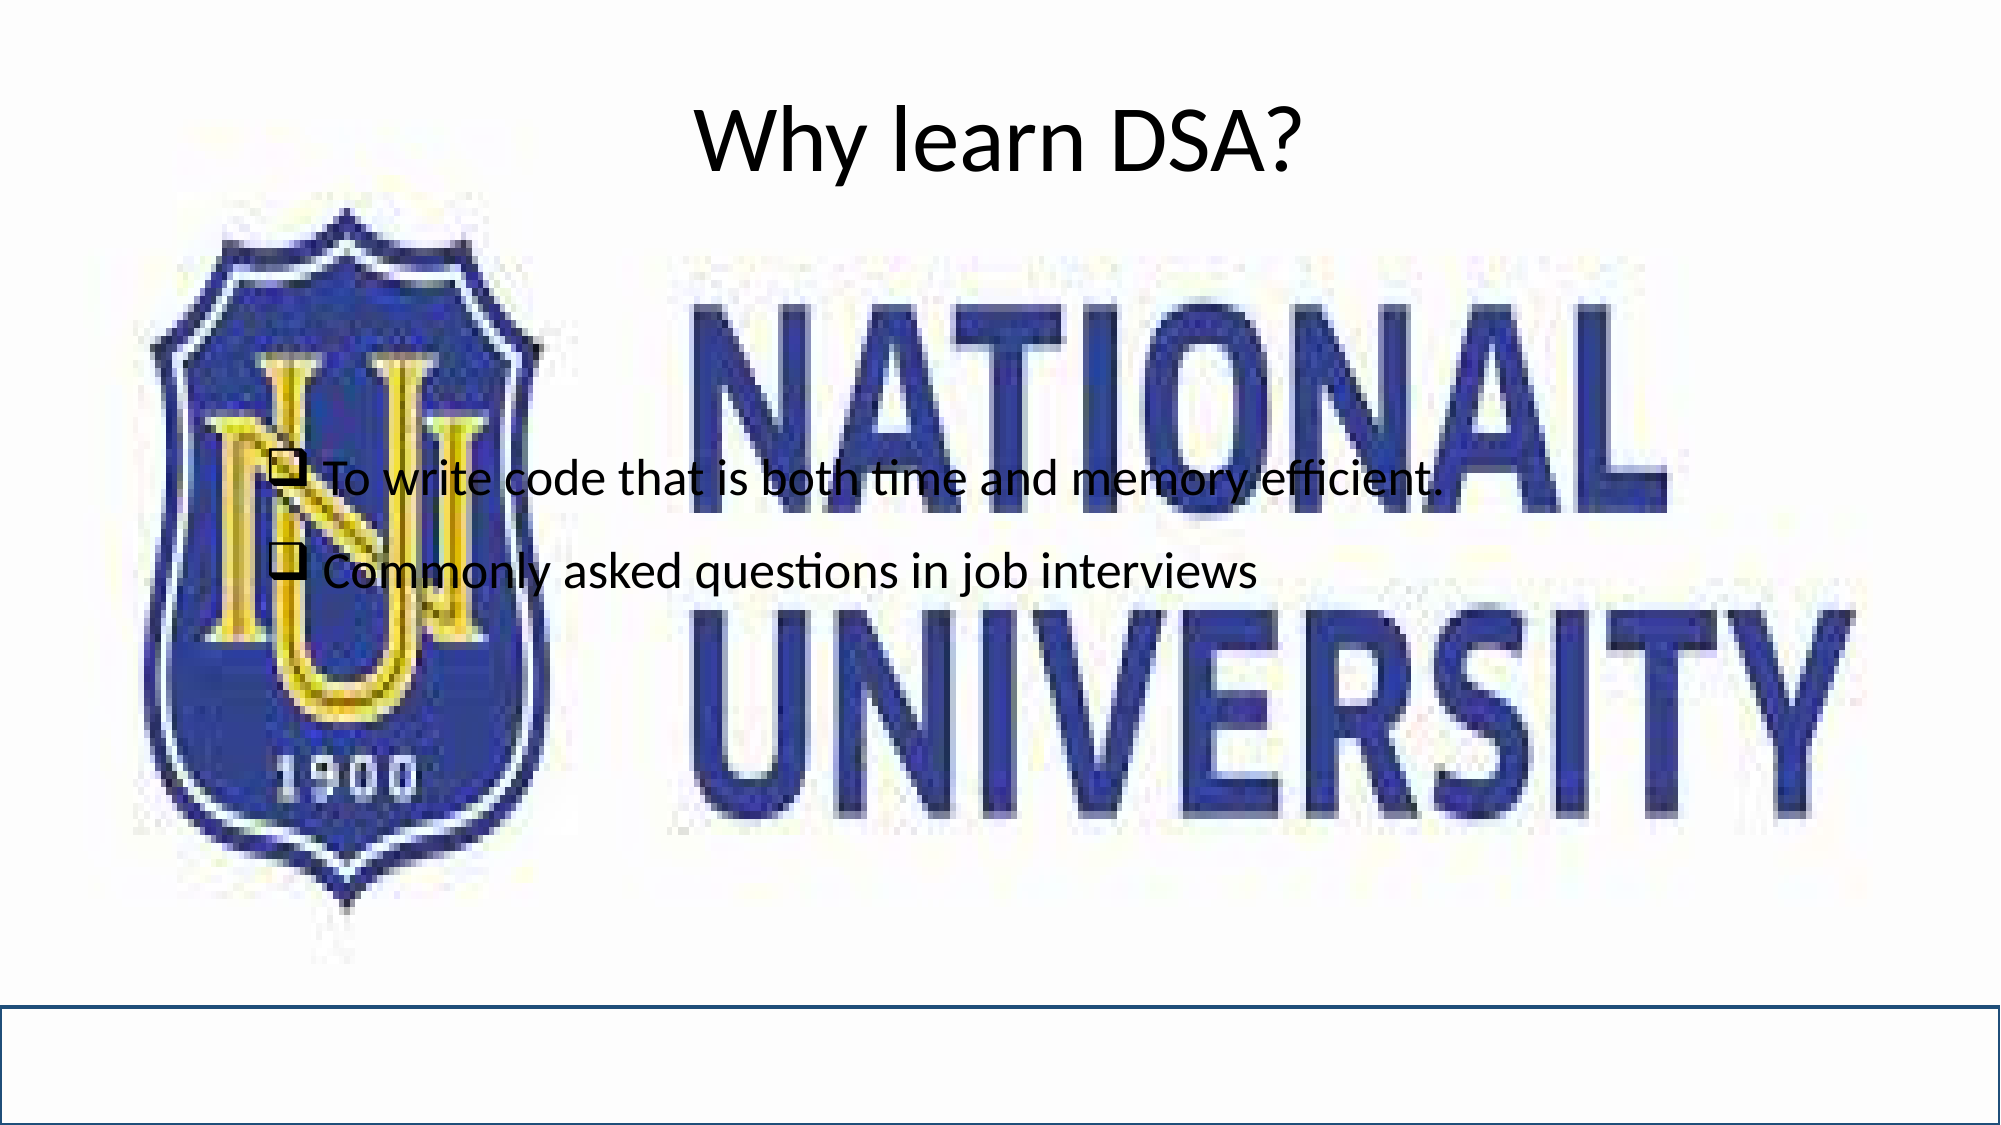

# Why learn DSA?

To write code that is both time and memory efficient.
Commonly asked questions in job interviews